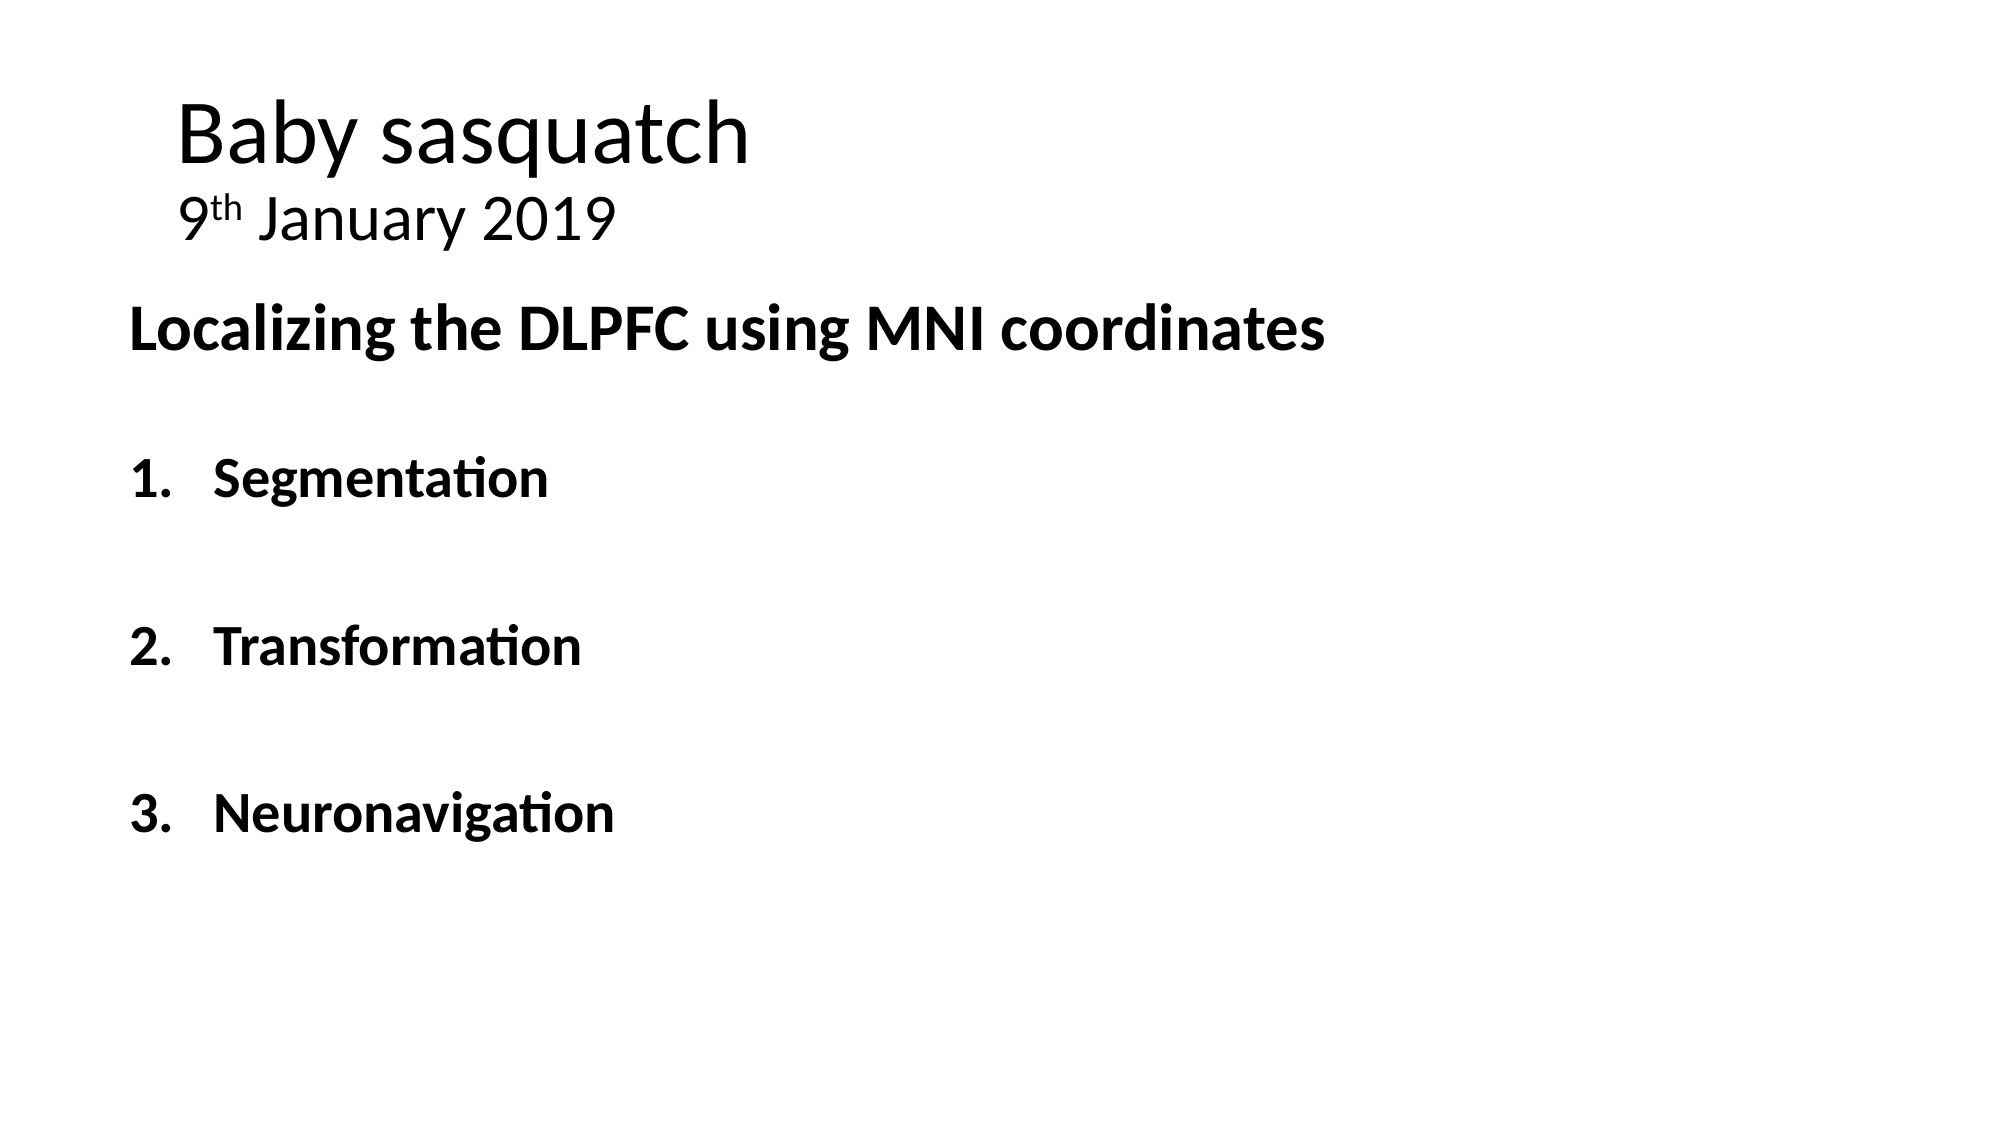

Baby sasquatch
9th January 2019
Localizing the DLPFC using MNI coordinates
Segmentation

Transformation

Neuronavigation